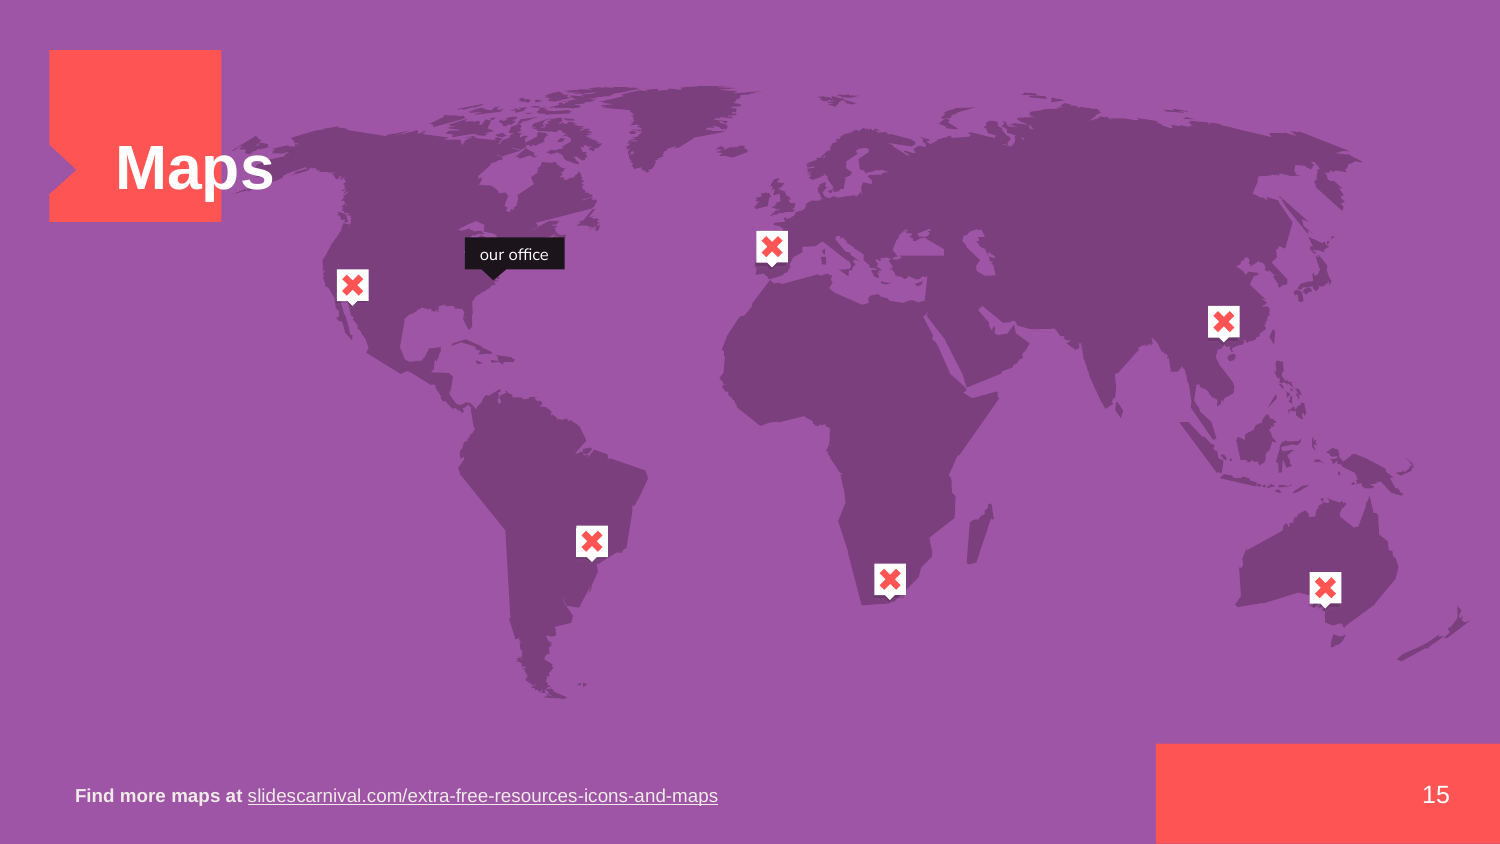

# Maps

our office

15
Find more maps at slidescarnival.com/extra-free-resources-icons-and-maps